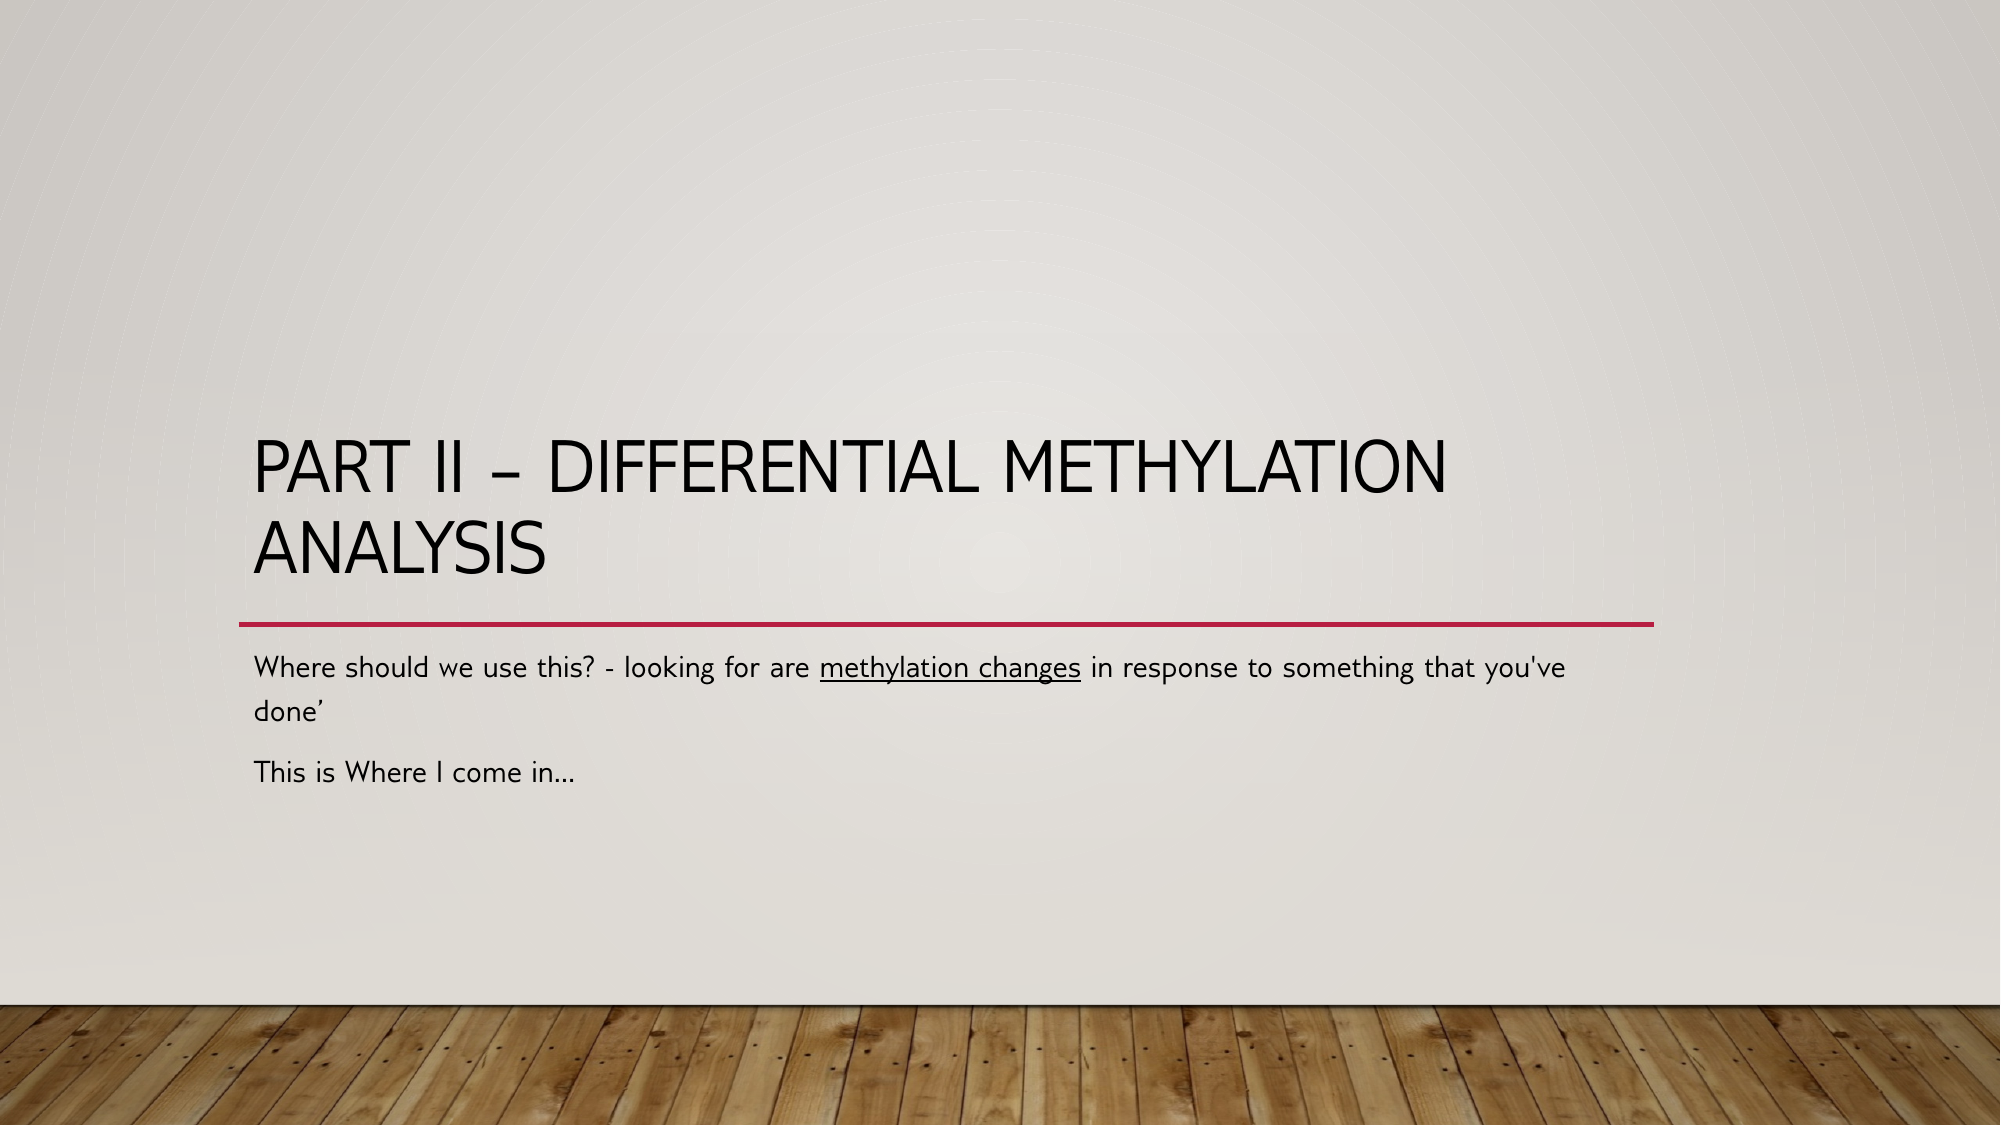

# Part II – Differential Methylation Analysis
Where should we use this? - looking for are methylation changes in response to something that you've done’
This is Where I come in…